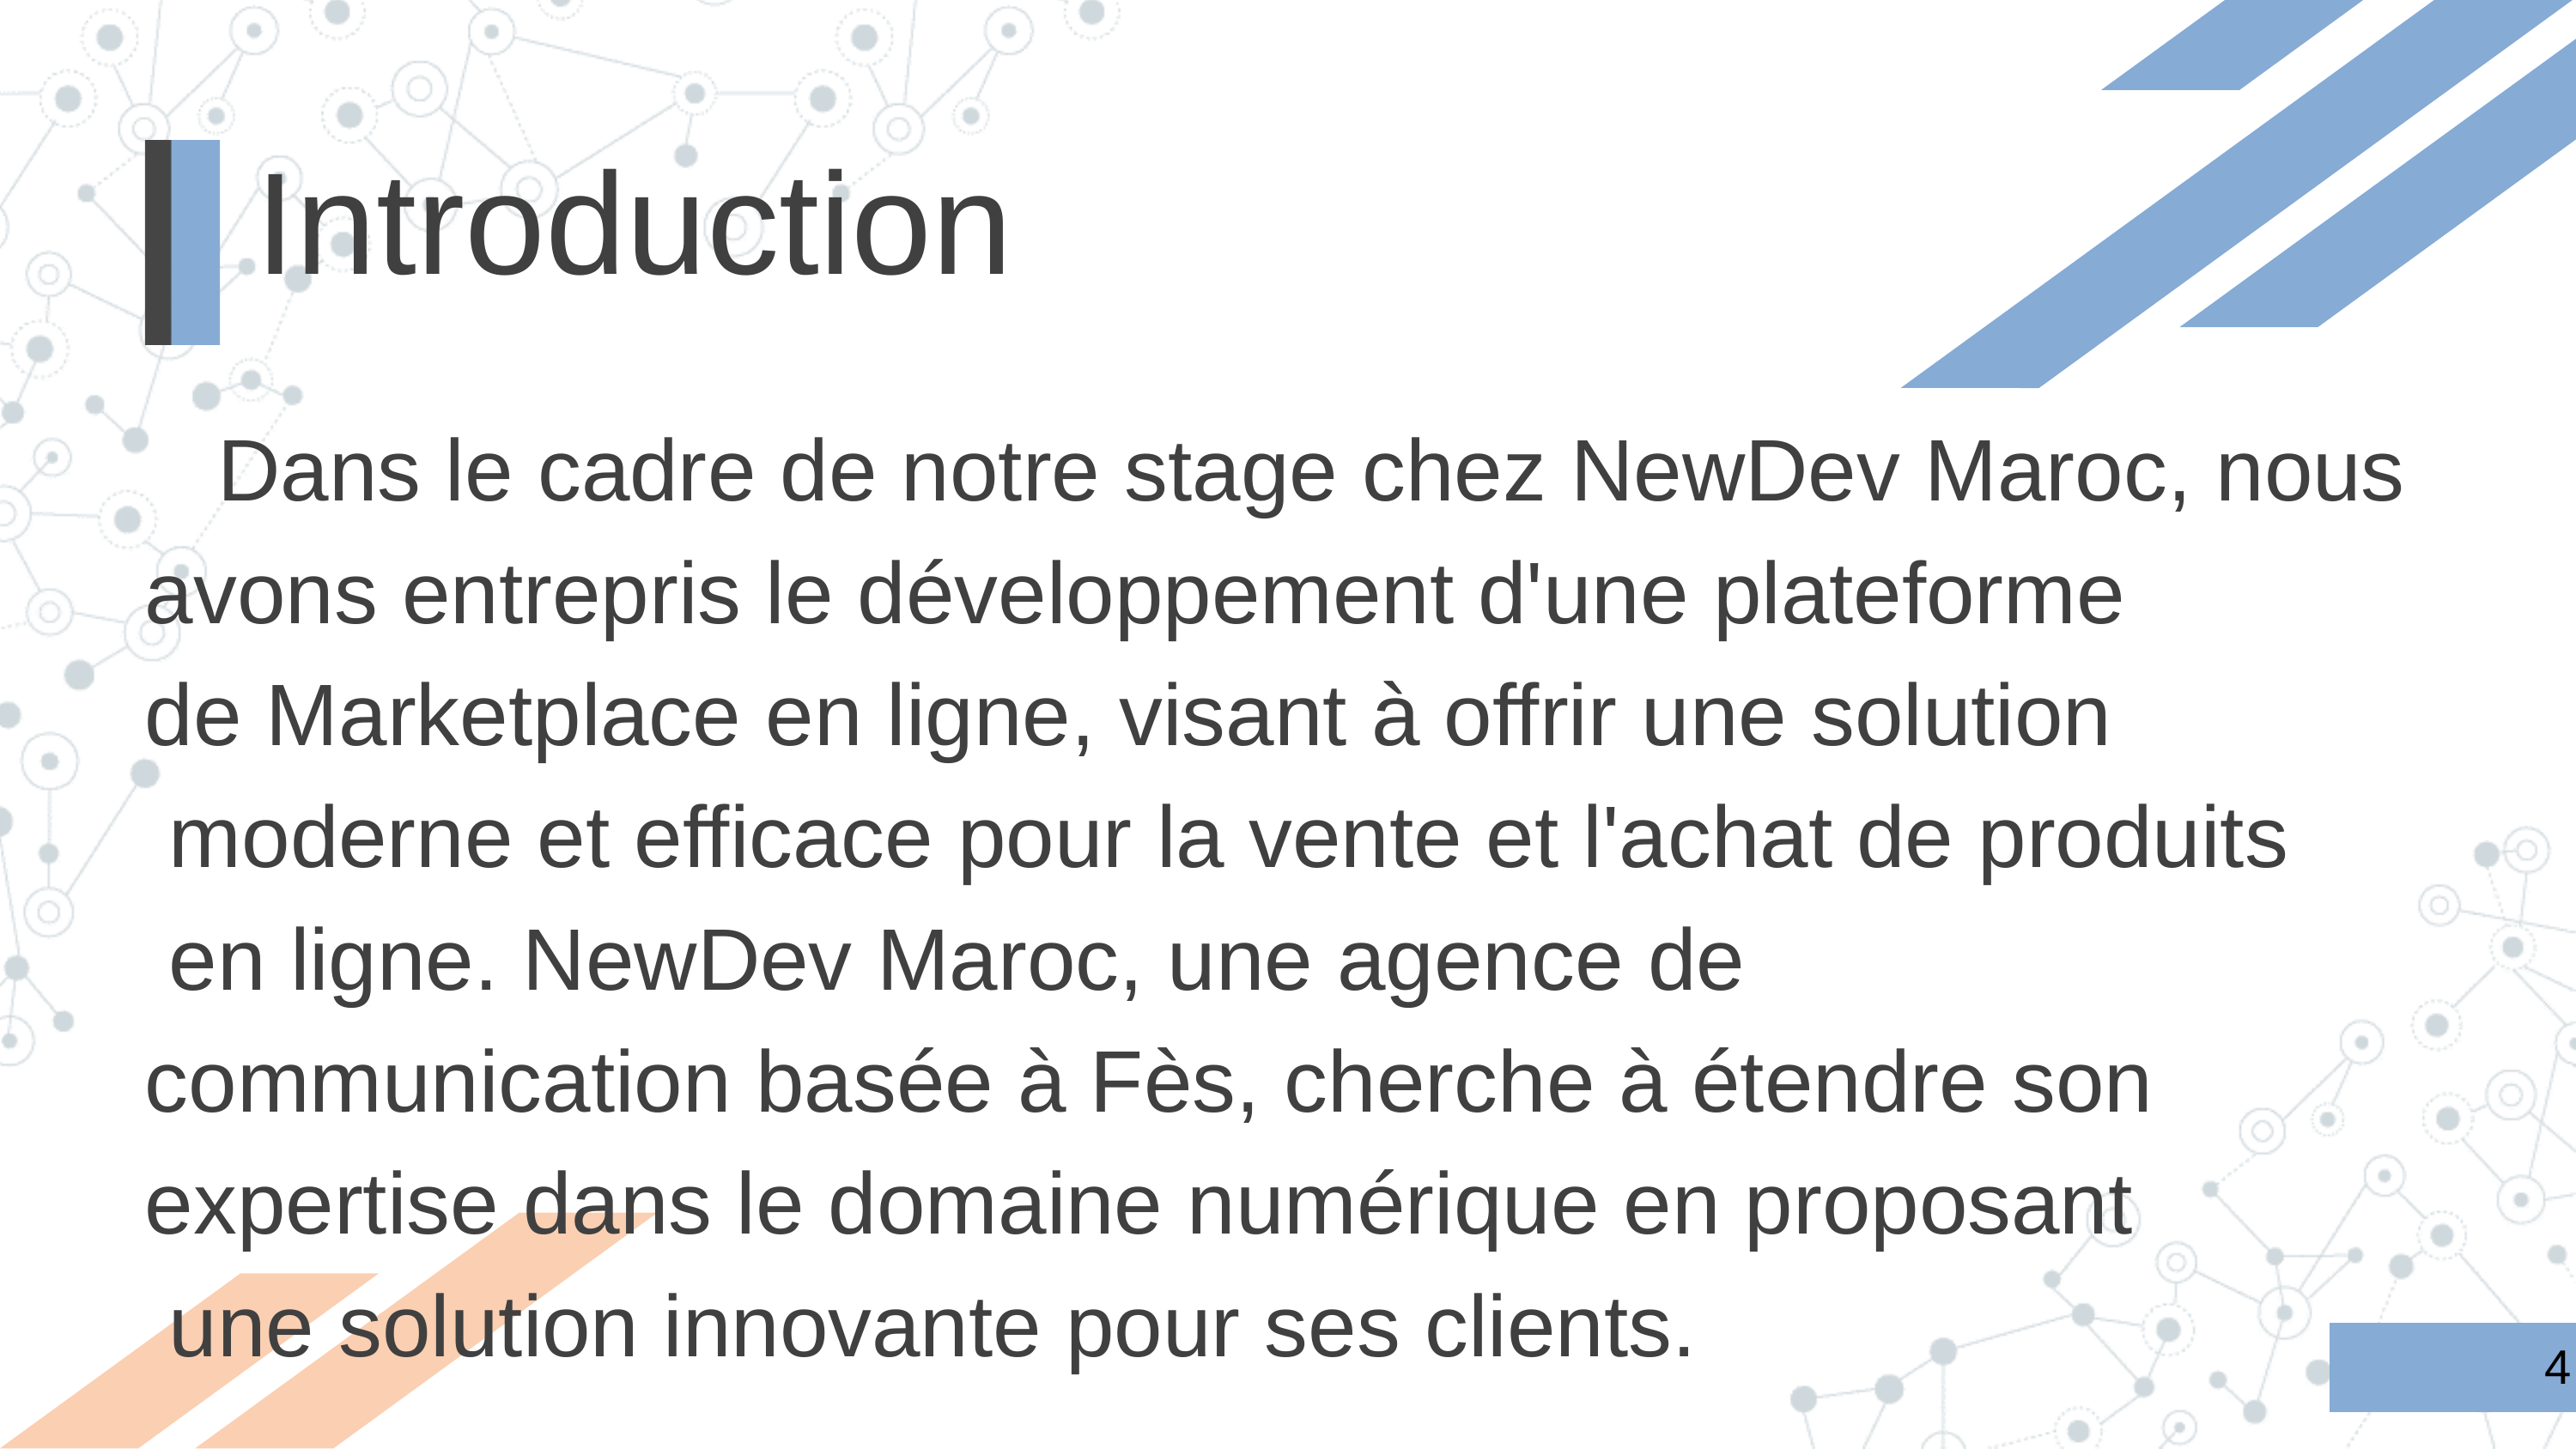

Introduction

   Dans le cadre de notre stage chez NewDev Maroc, nous
avons entrepris le développement d'une plateforme
de Marketplace en ligne, visant à offrir une solution
 moderne et efficace pour la vente et l'achat de produits
 en ligne. NewDev Maroc, une agence de
communication basée à Fès, cherche à étendre son
expertise dans le domaine numérique en proposant
 une solution innovante pour ses clients.

4